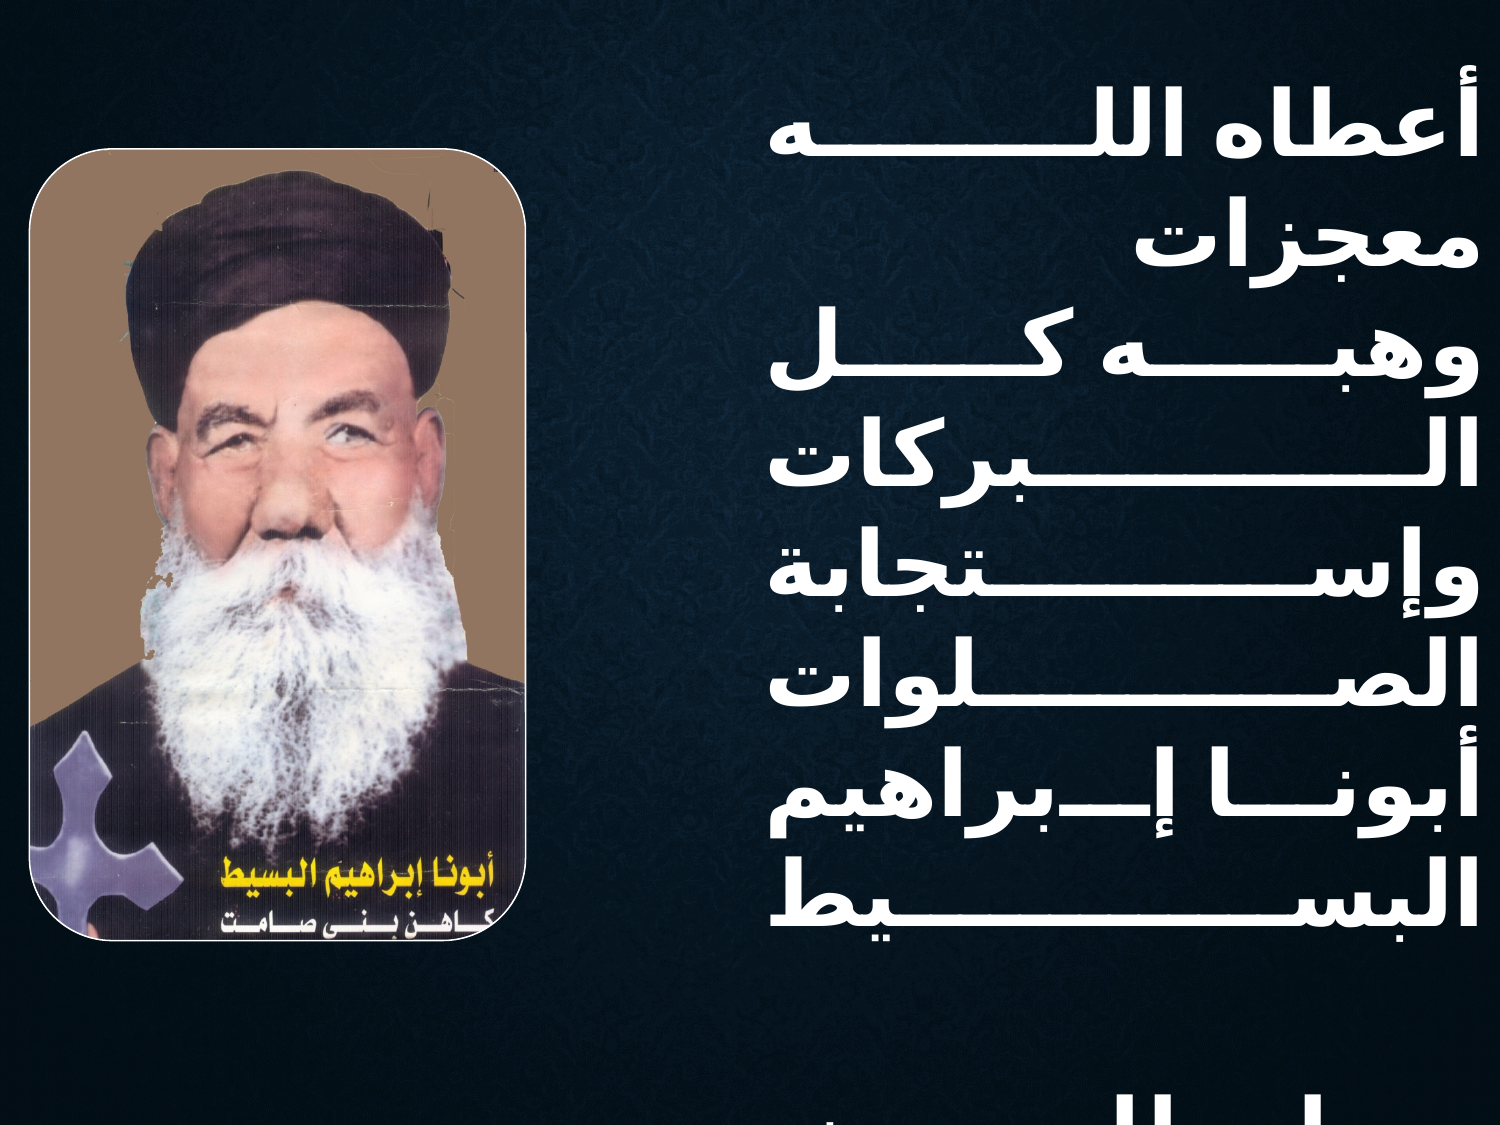

أعطاه اللـه معجزات
وهبه كل البركات
وإستجابة الصلوات
أبونا إبراهيم البسيط
صلى للمريض بفاه
بسرعة ربنا عفـــاه
ووضحت له رؤياه
أبونا إبراهيم البسيط